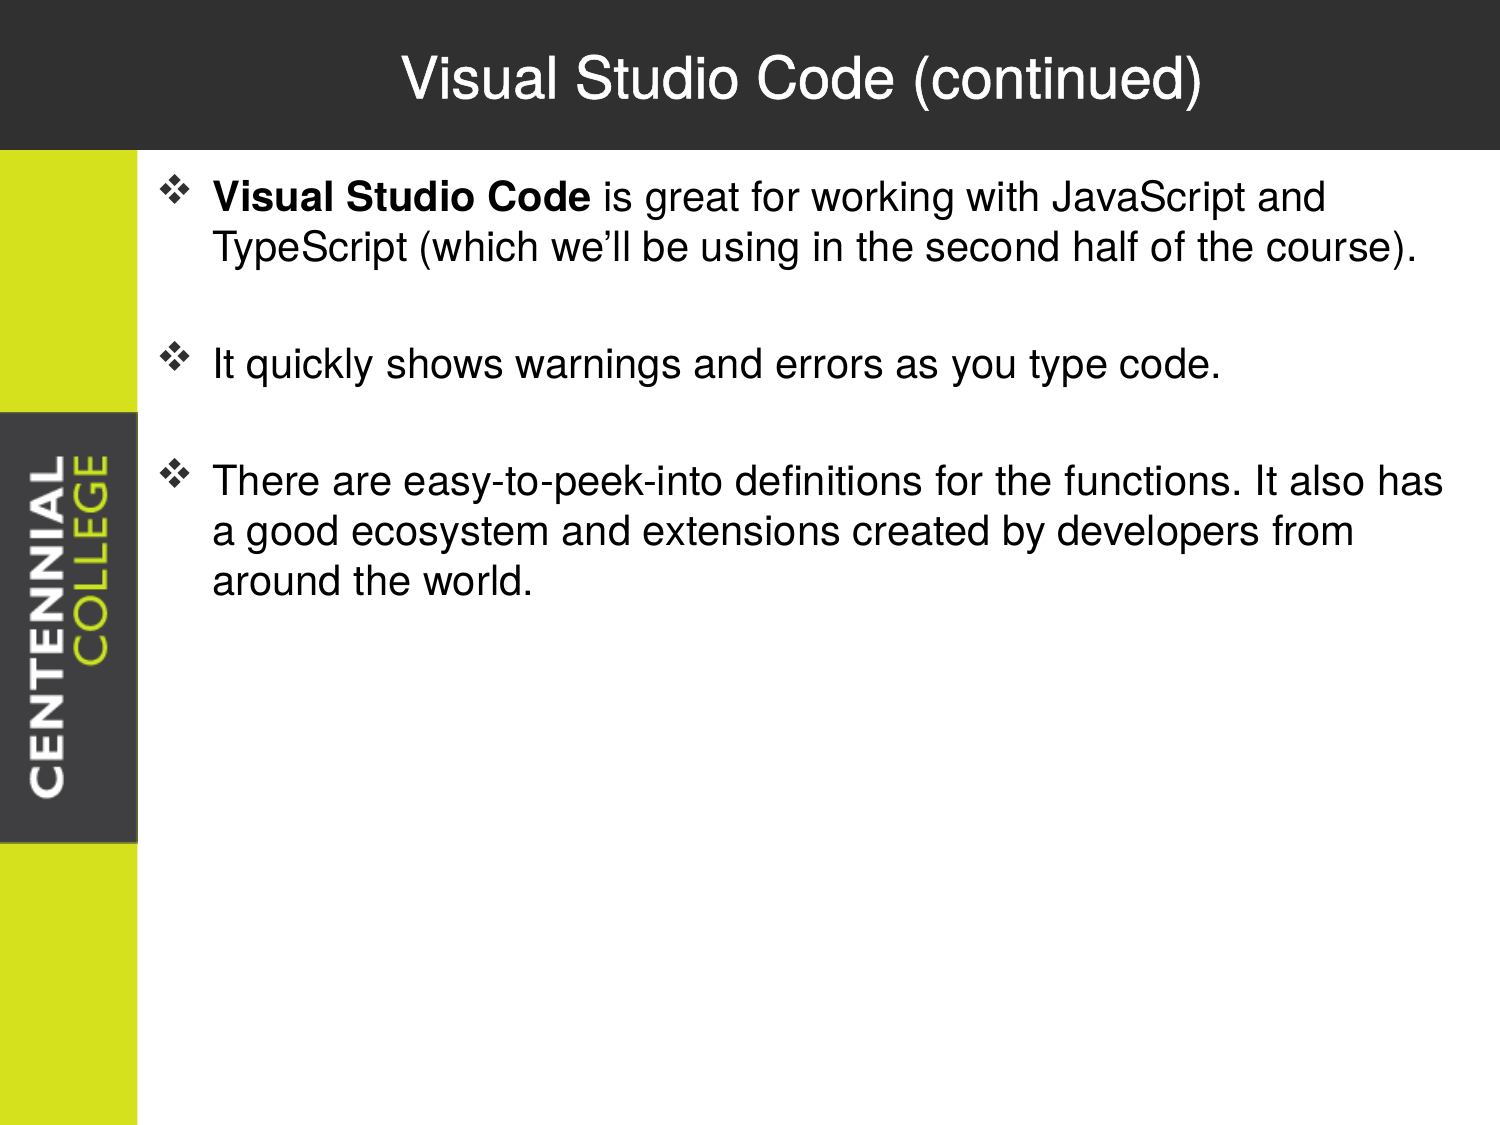

# Visual Studio Code (continued)
Visual Studio Code is great for working with JavaScript and TypeScript (which we’ll be using in the second half of the course).

It quickly shows warnings and errors as you type code.

There are easy-to-peek-into definitions for the functions. It also has a good ecosystem and extensions created by developers from around the world.